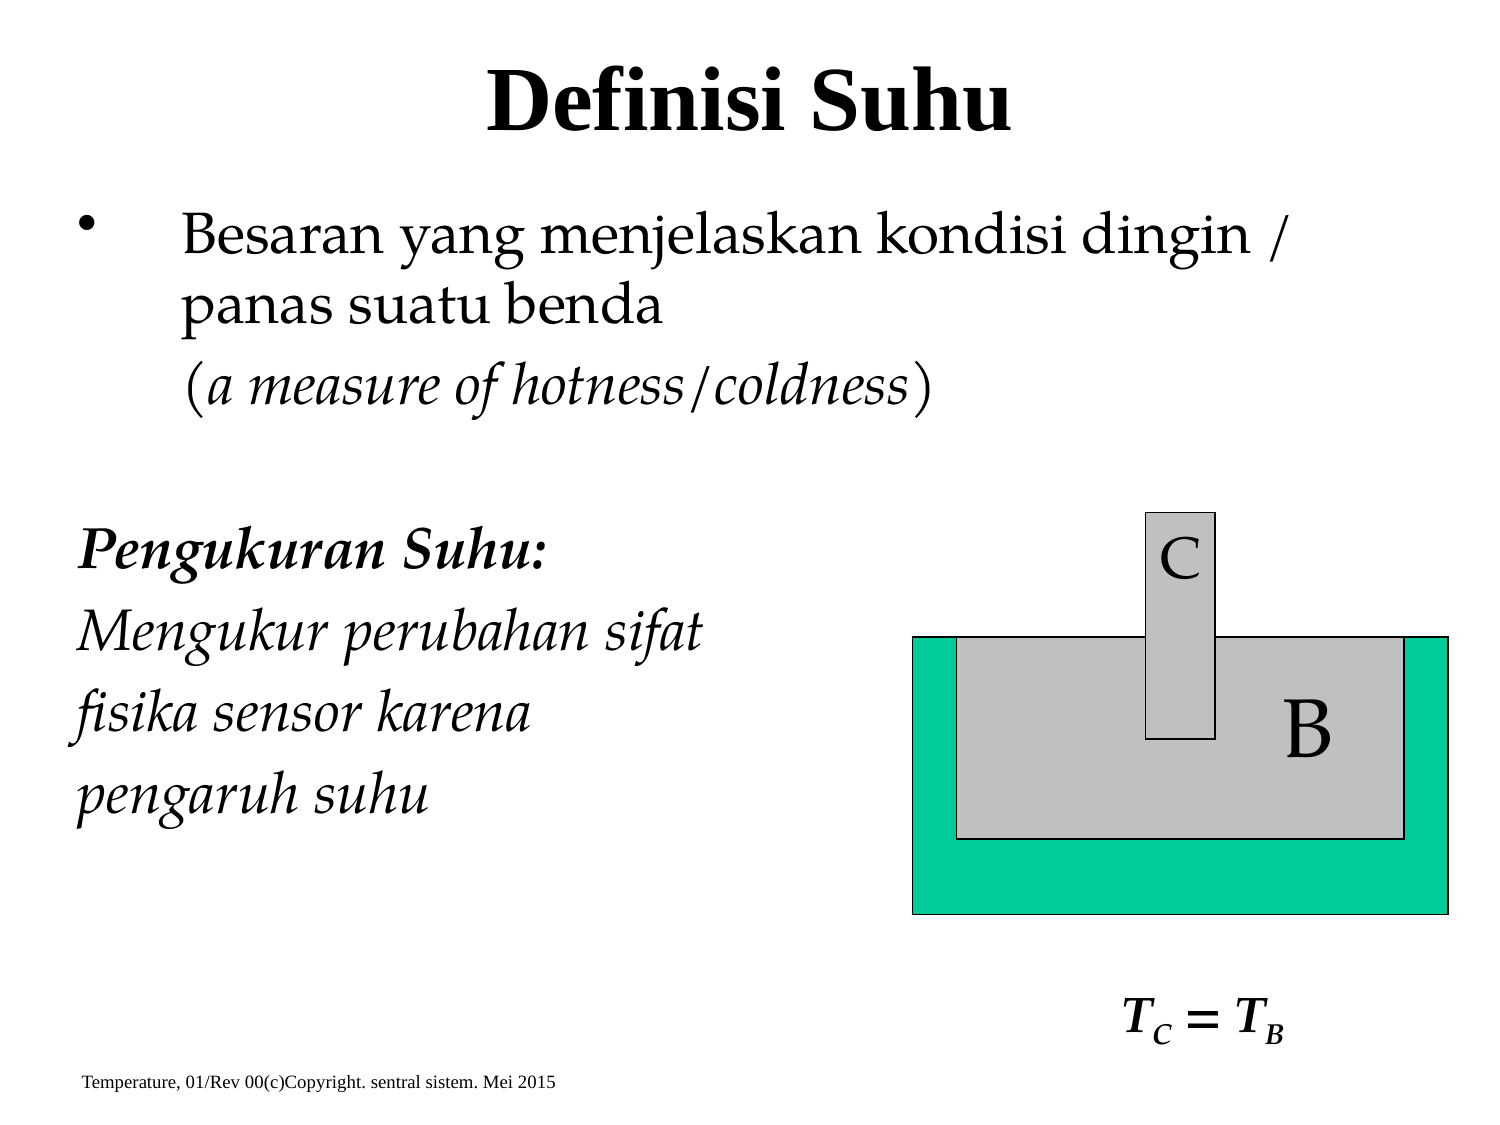

# Definisi Suhu
Besaran yang menjelaskan kondisi dingin / panas suatu benda
	(a measure of hotness/coldness)

Pengukuran Suhu:
Mengukur perubahan sifat
fisika sensor karena
pengaruh suhu
C

               B
				TC = TB
Temperature, 01/Rev 00(c)Copyright. sentral sistem. Mei 2015